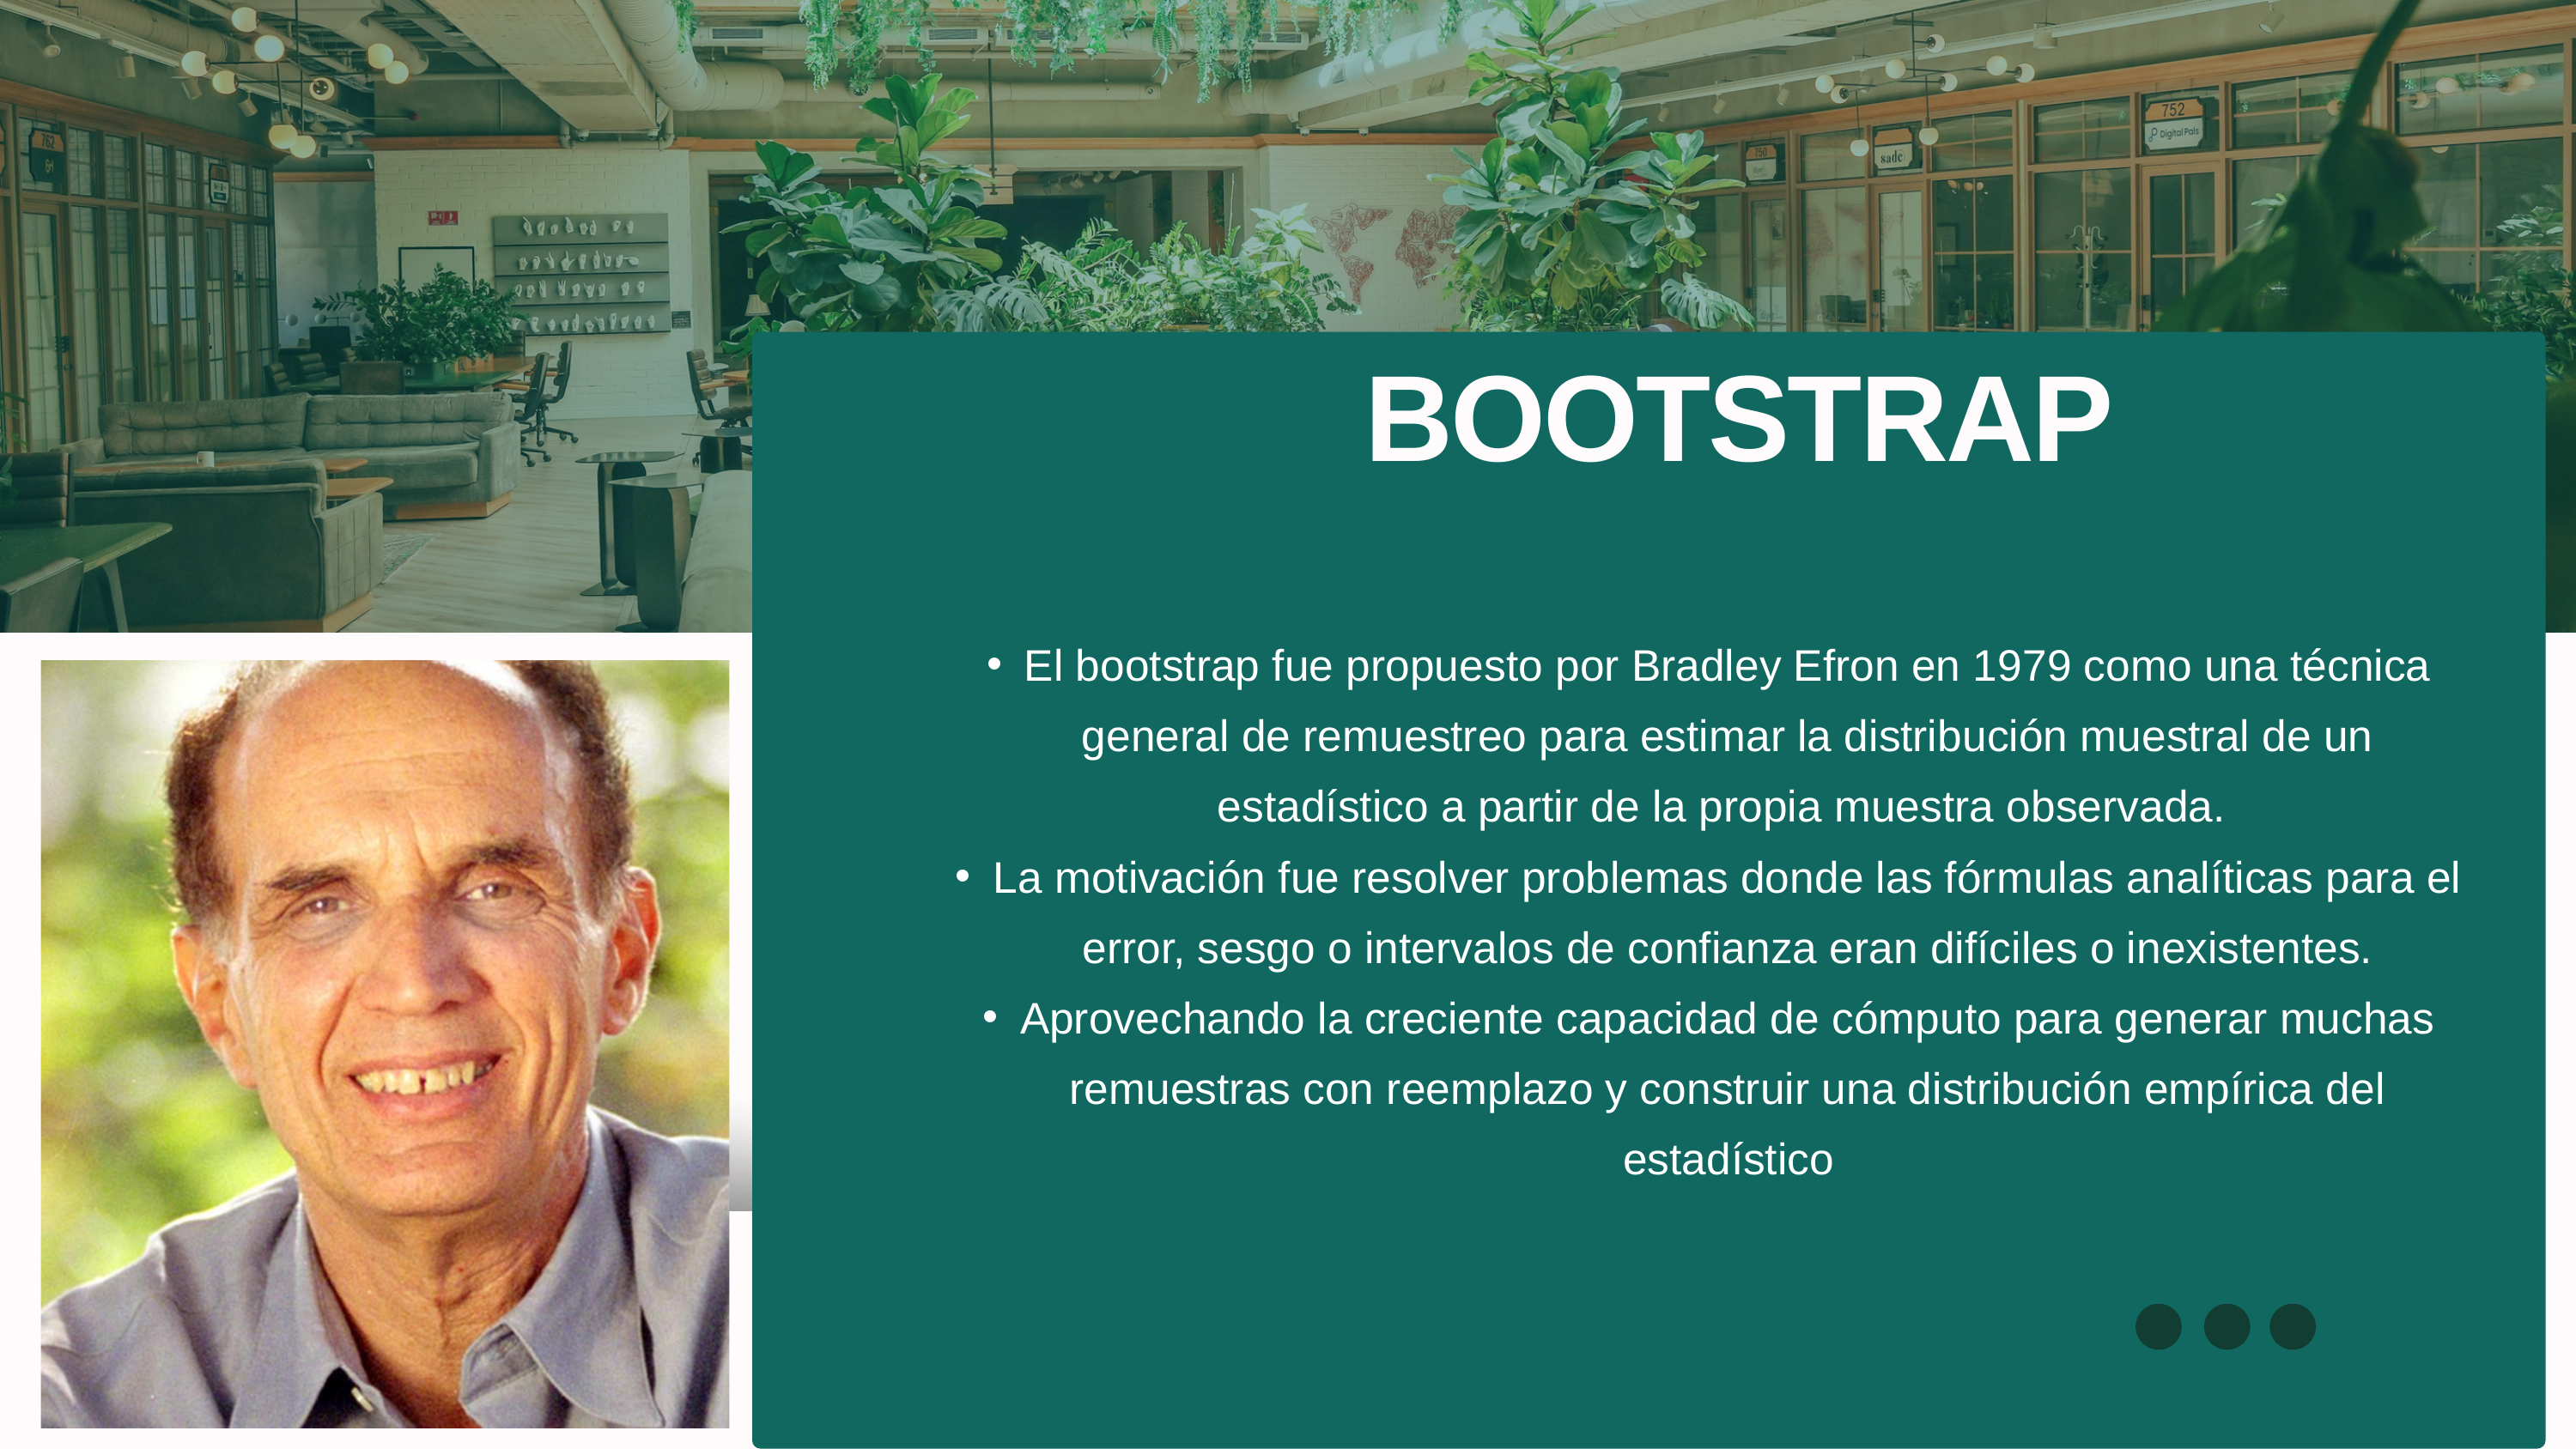

BOOTSTRAP

El bootstrap fue propuesto por Bradley Efron en 1979 como una técnica general de remuestreo para estimar la distribución muestral de un estadístico a partir de la propia muestra observada.
La motivación fue resolver problemas donde las fórmulas analíticas para el error, sesgo o intervalos de confianza eran difíciles o inexistentes.
Aprovechando la creciente capacidad de cómputo para generar muchas remuestras con reemplazo y construir una distribución empírica del estadístico